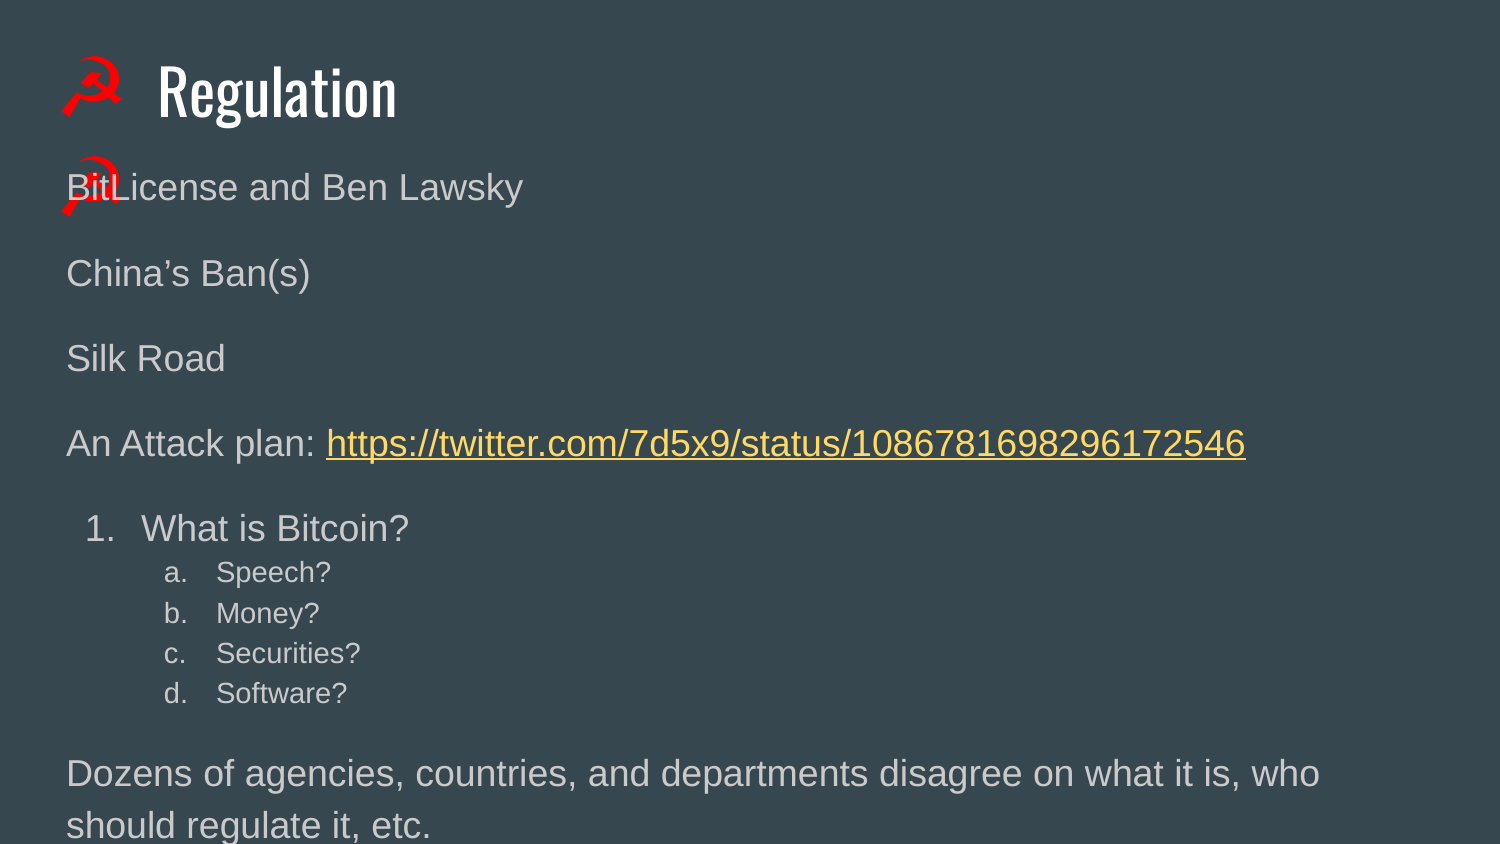

# ☭  Regulation  ☭
BitLicense and Ben Lawsky
China’s Ban(s)
Silk Road
An Attack plan: https://twitter.com/7d5x9/status/1086781698296172546
What is Bitcoin?
Speech?
Money?
Securities?
Software?
Dozens of agencies, countries, and departments disagree on what it is, who should regulate it, etc.